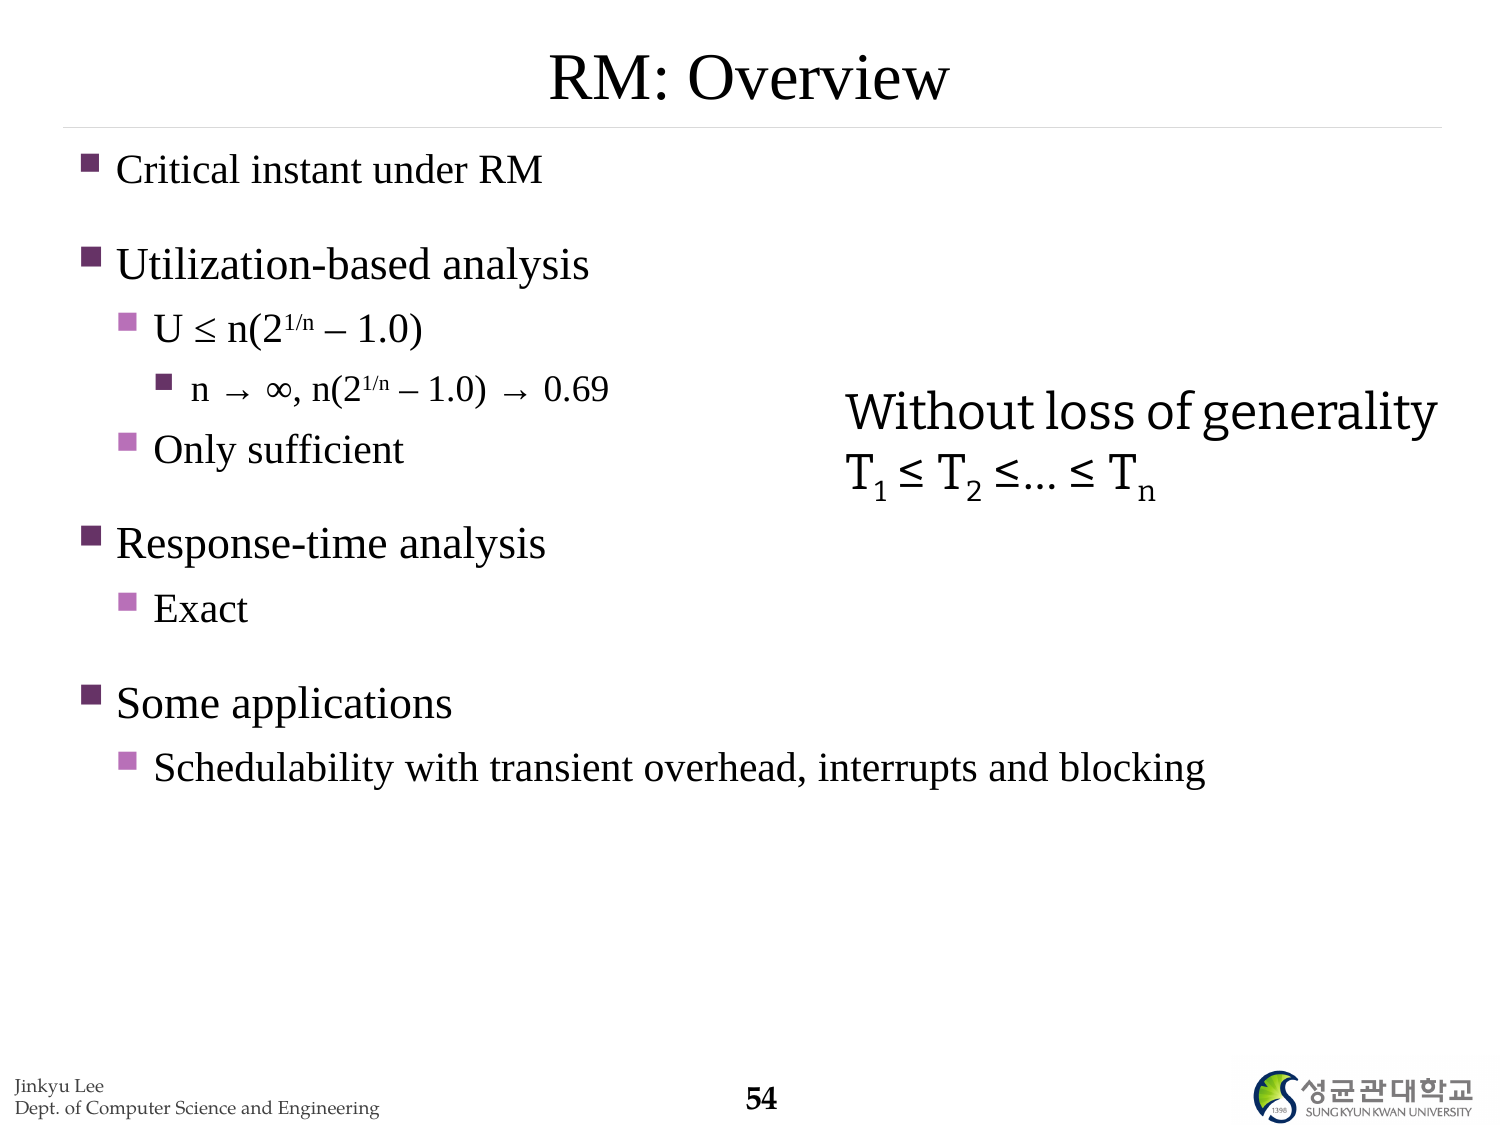

# RM: Overview
Critical instant under RM
Utilization-based analysis
U ≤ n(21/n – 1.0)
n → ∞, n(21/n – 1.0) → 0.69
Only sufficient
Response-time analysis
Exact
Some applications
Schedulability with transient overhead, interrupts and blocking
Without loss of generality
T1 ≤ T2 ≤… ≤ Tn